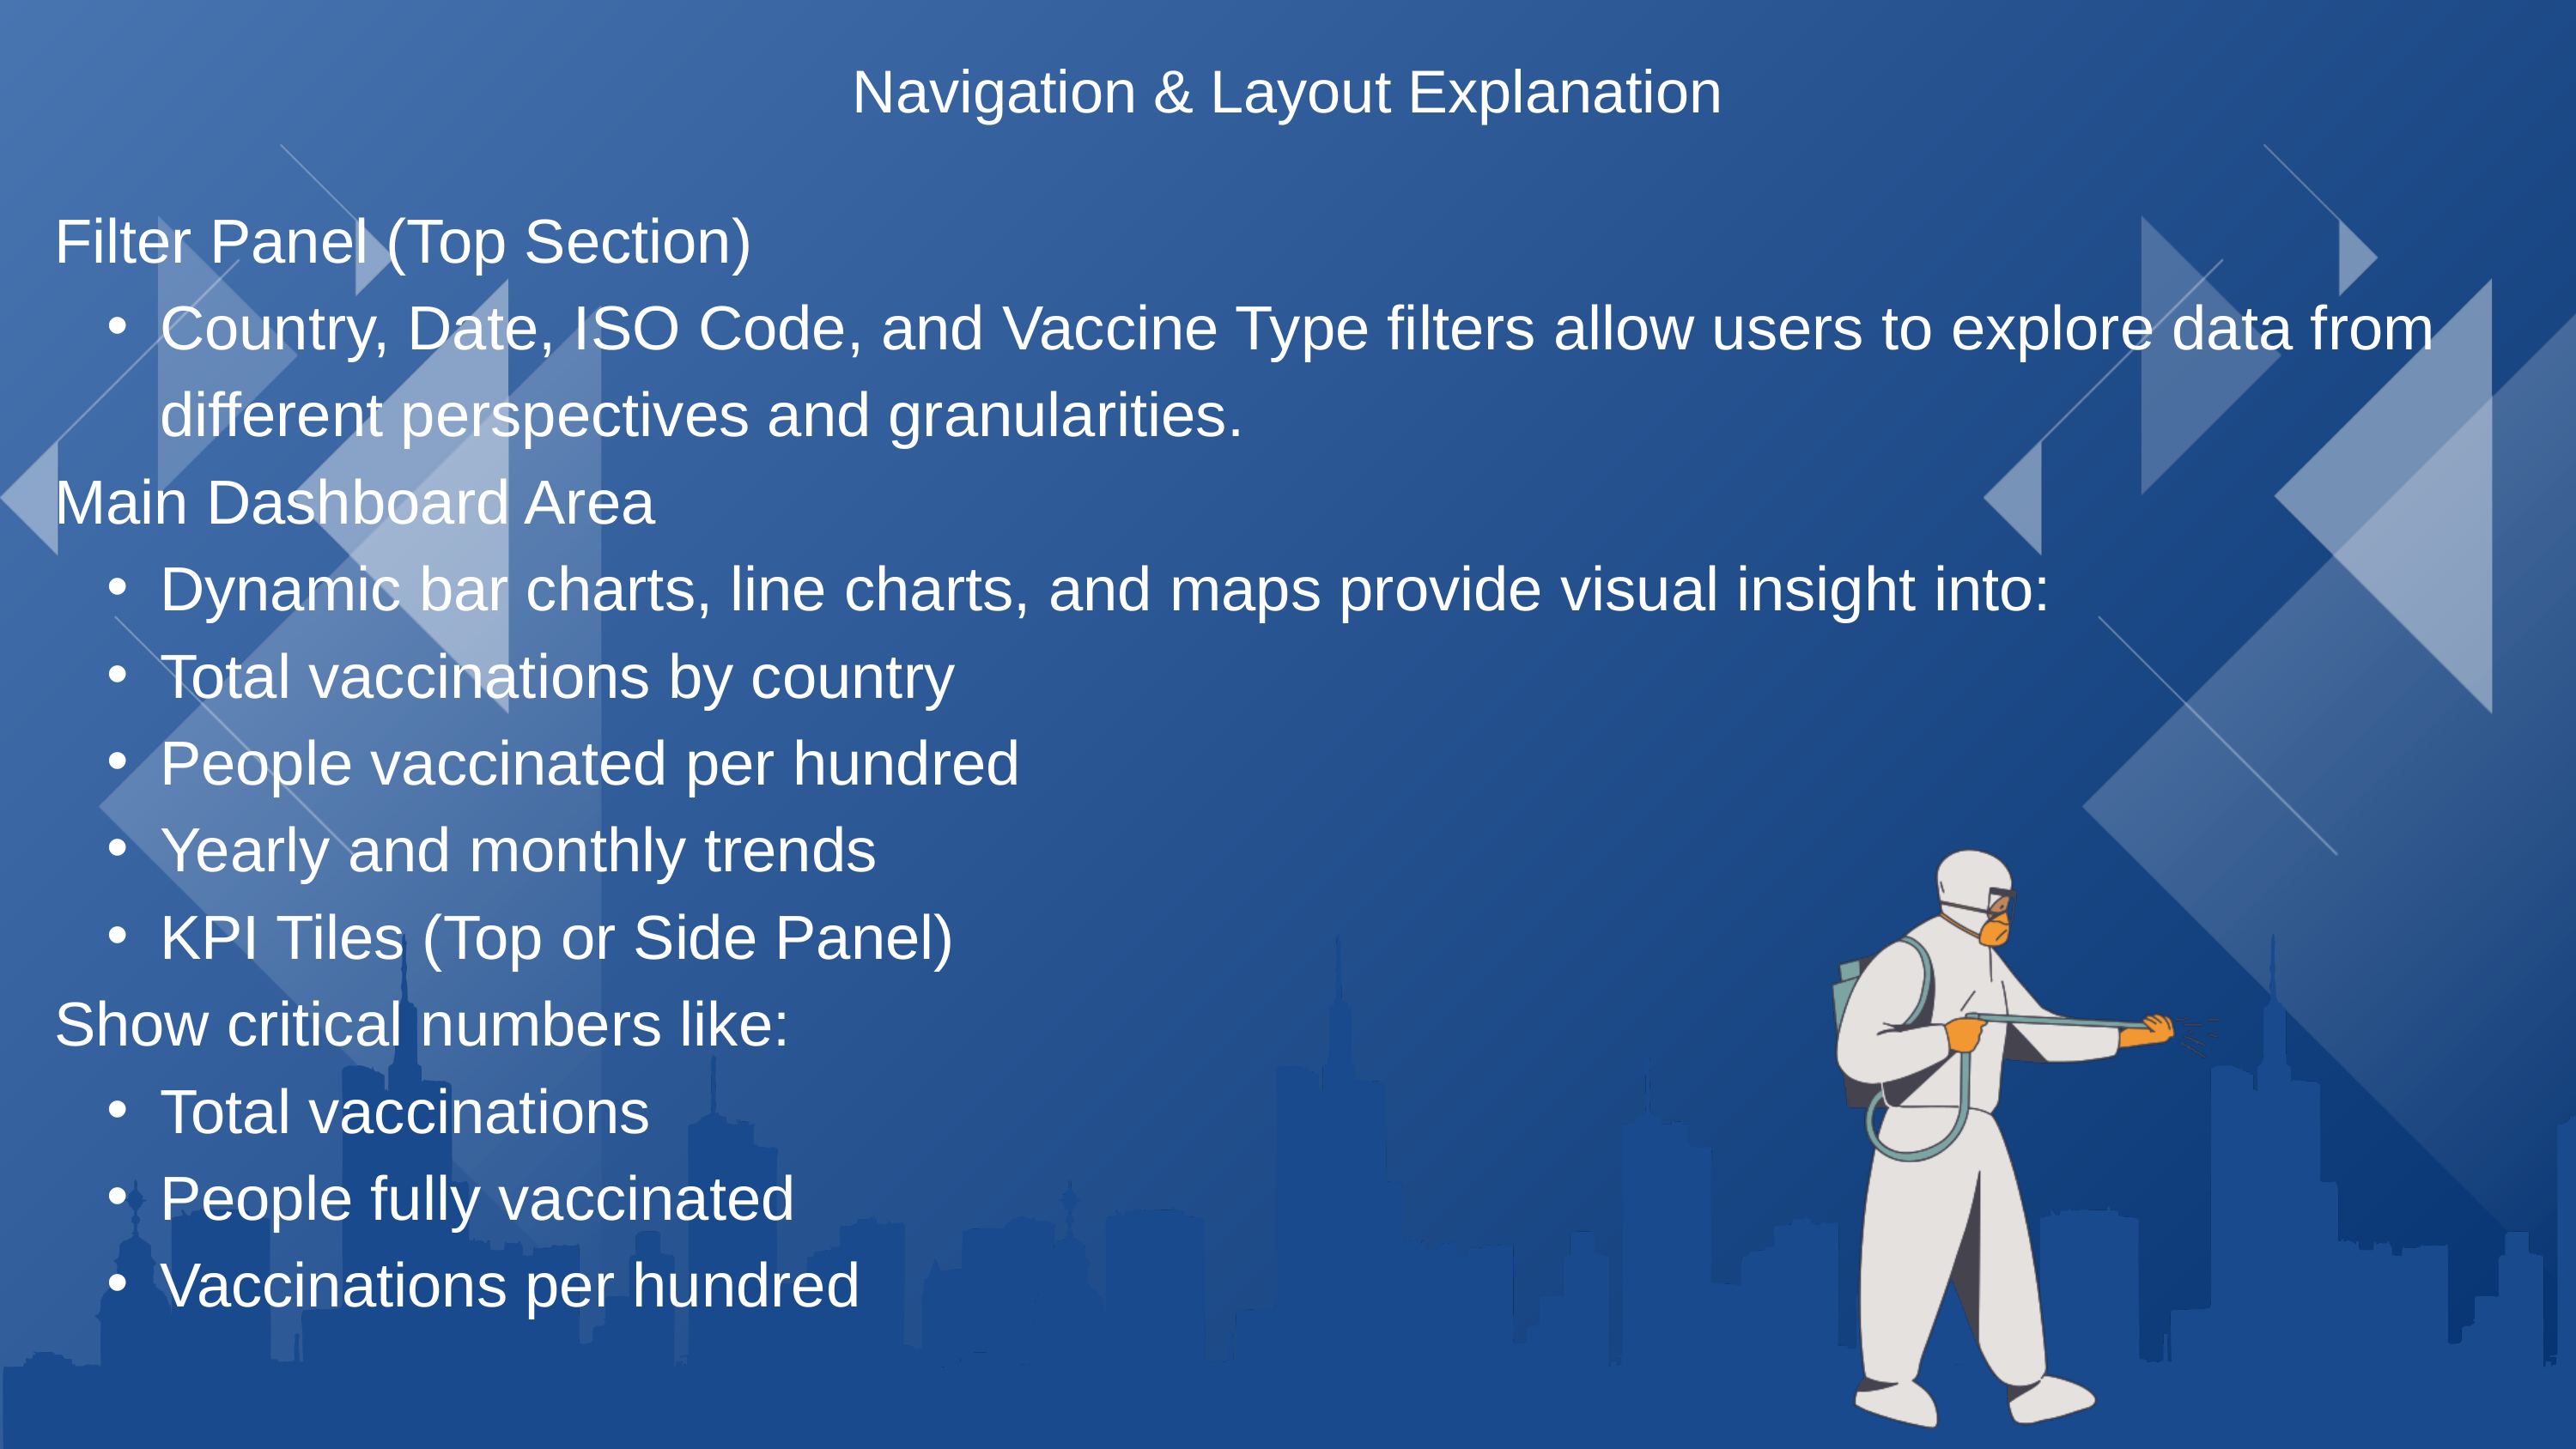

Navigation & Layout Explanation

Filter Panel (Top Section)
Country, Date, ISO Code, and Vaccine Type filters allow users to explore data from different perspectives and granularities.
Main Dashboard Area
Dynamic bar charts, line charts, and maps provide visual insight into:
Total vaccinations by country
People vaccinated per hundred
Yearly and monthly trends
KPI Tiles (Top or Side Panel)
Show critical numbers like:
Total vaccinations
People fully vaccinated
Vaccinations per hundred